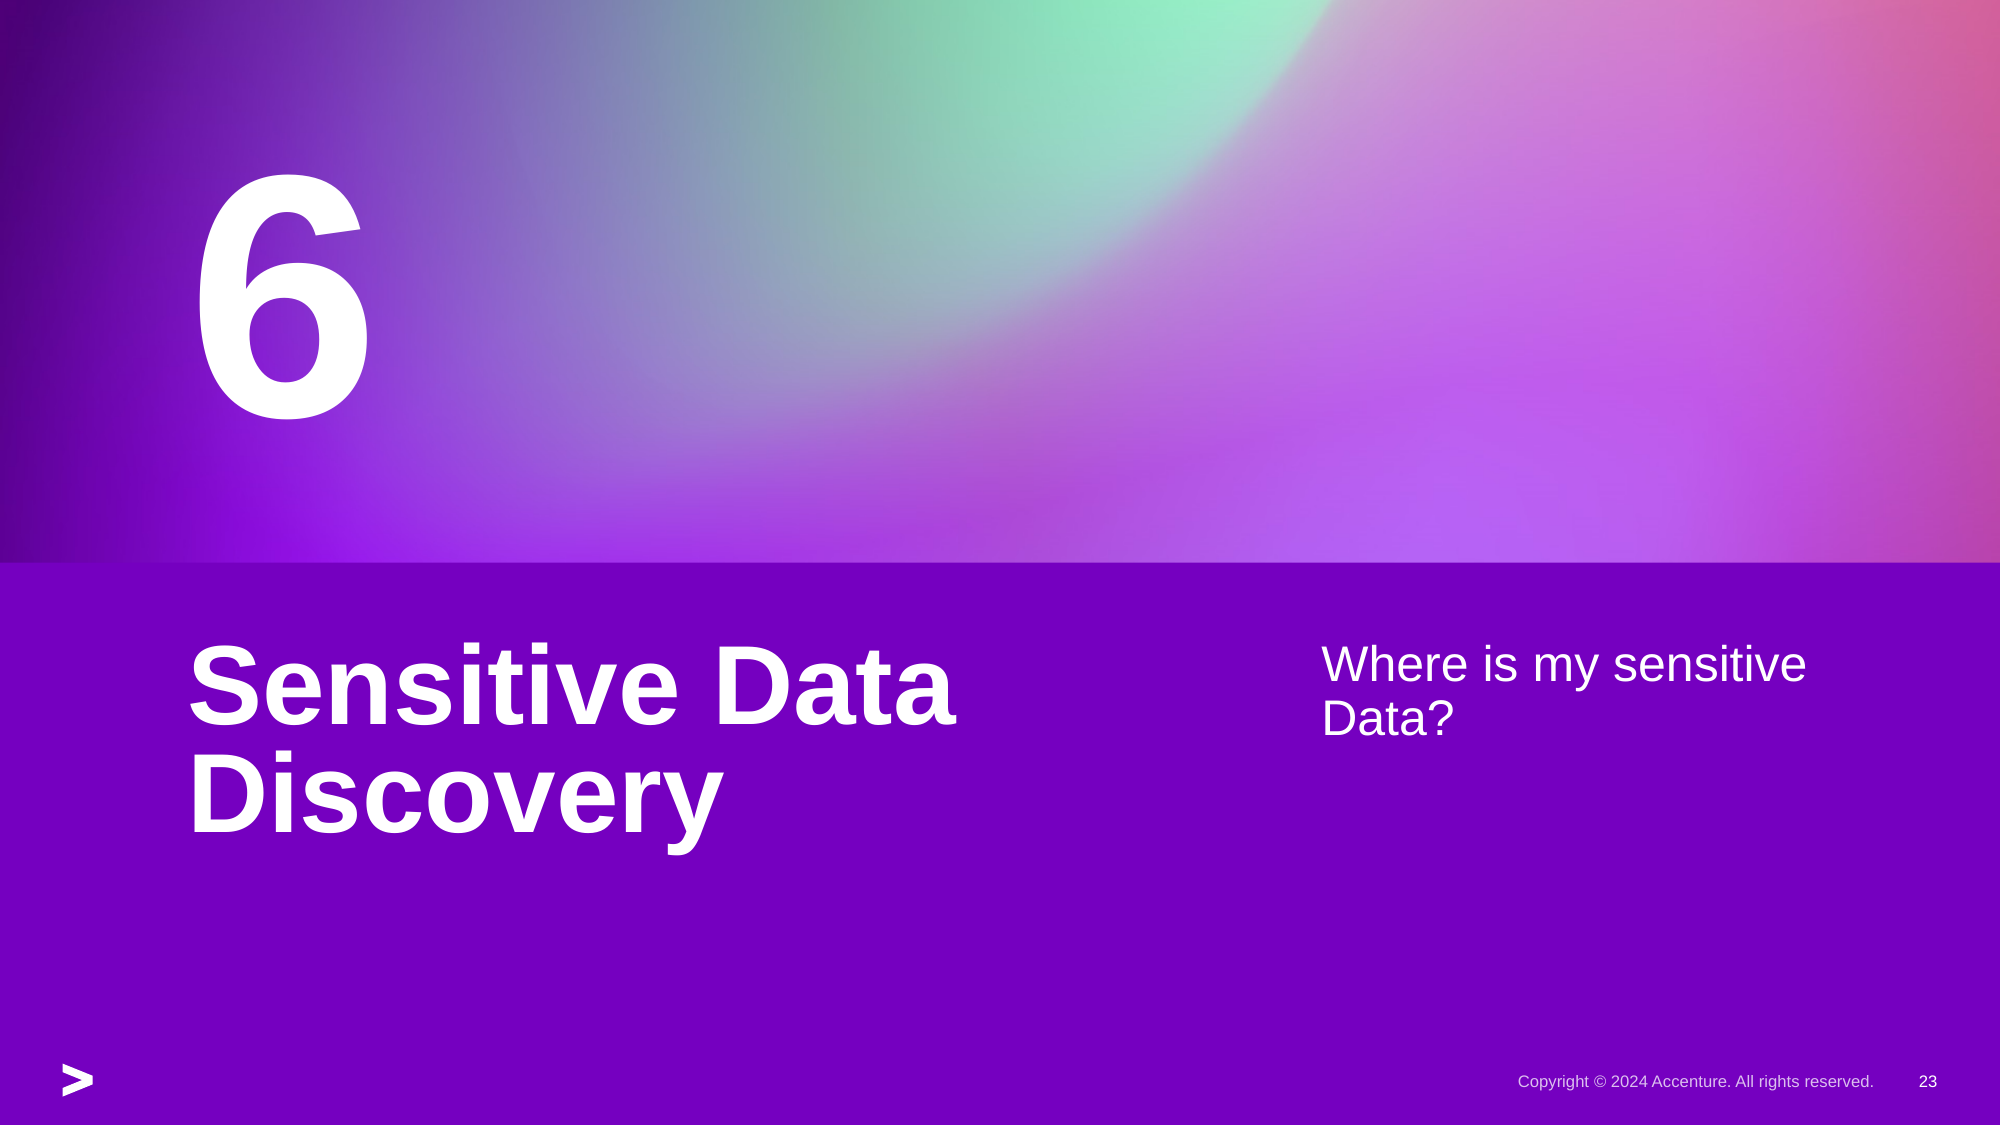

6
Where is my sensitive Data?
# Sensitive Data Discovery
Copyright © 2024 Accenture. All rights reserved.
23